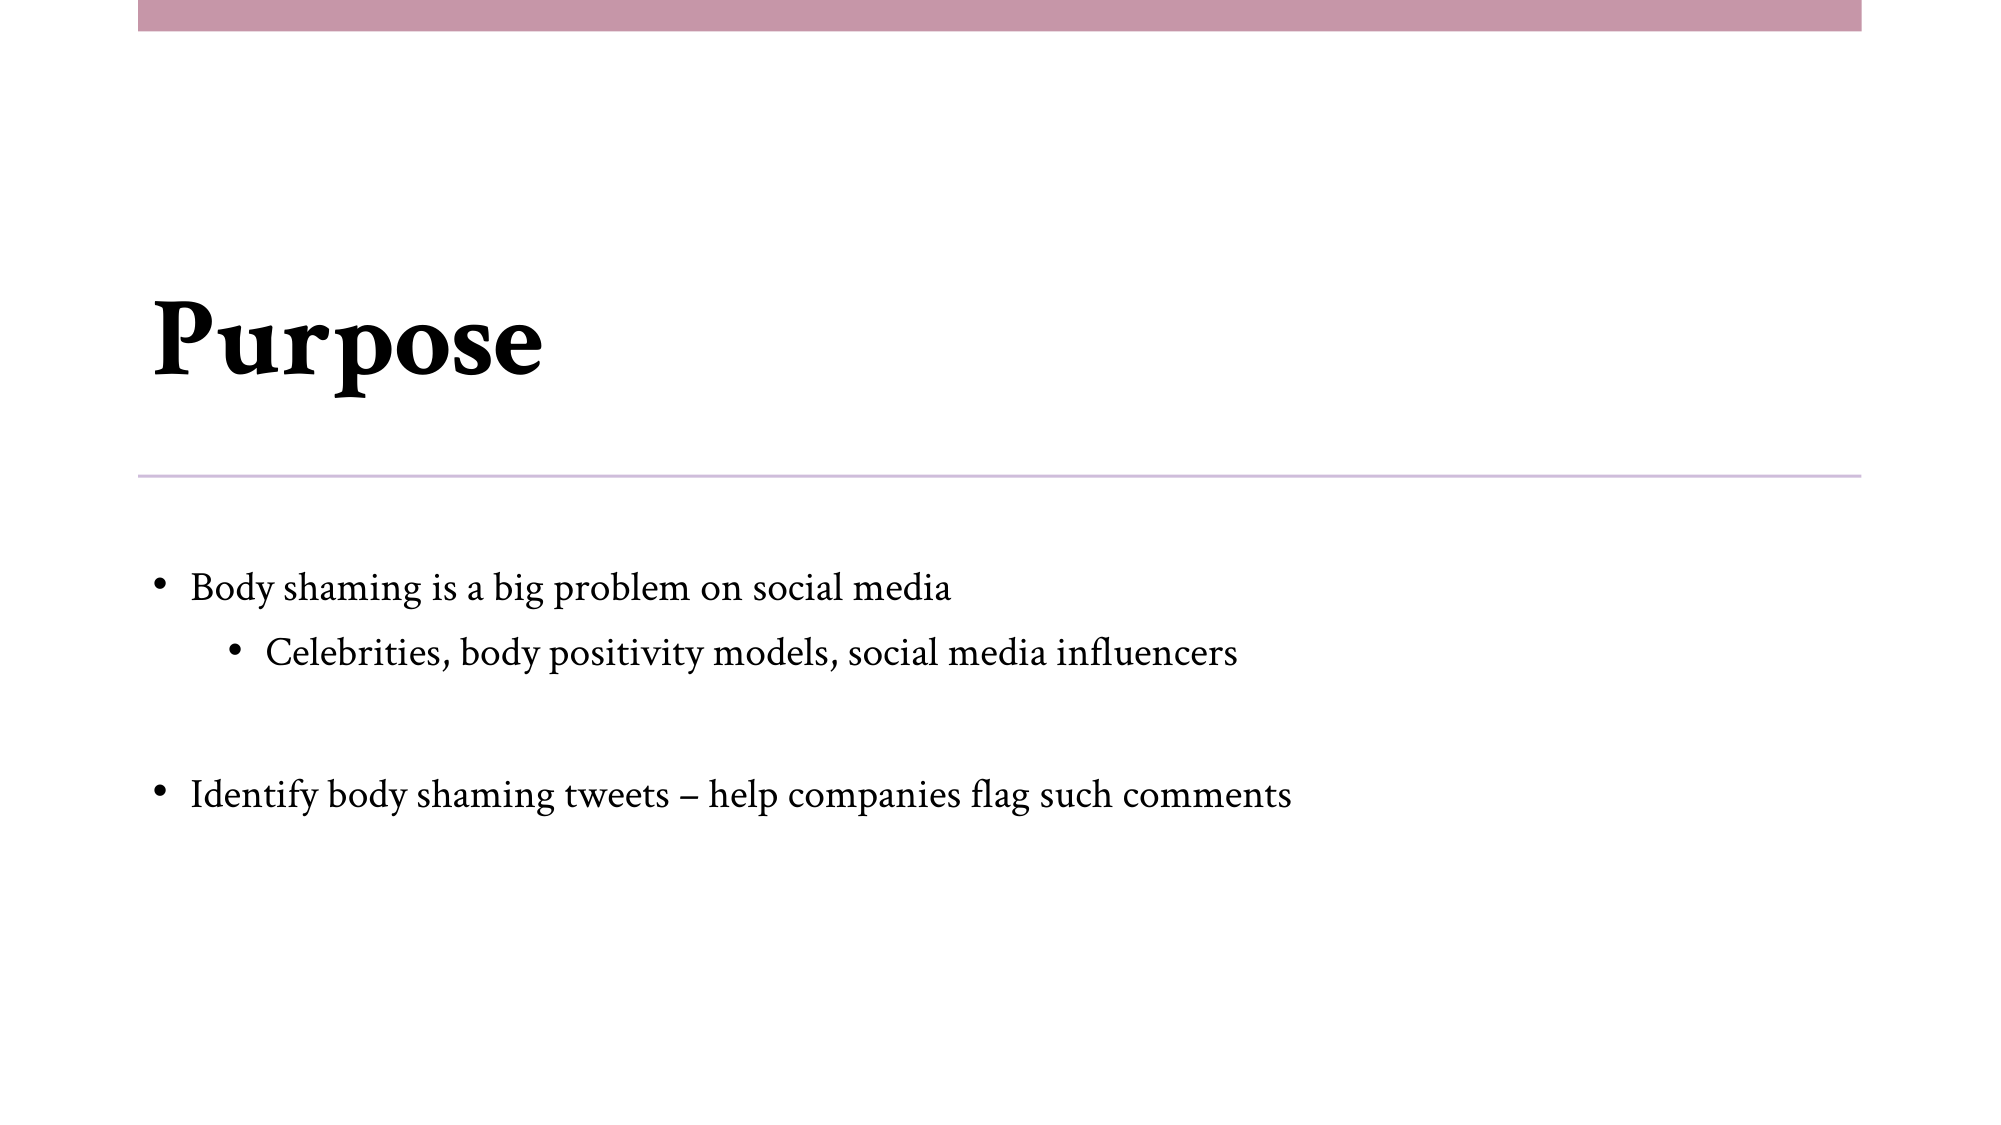

# Purpose

Body shaming is a big problem on social media
Celebrities, body positivity models, social media influencers

Identify body shaming tweets – help companies flag such comments